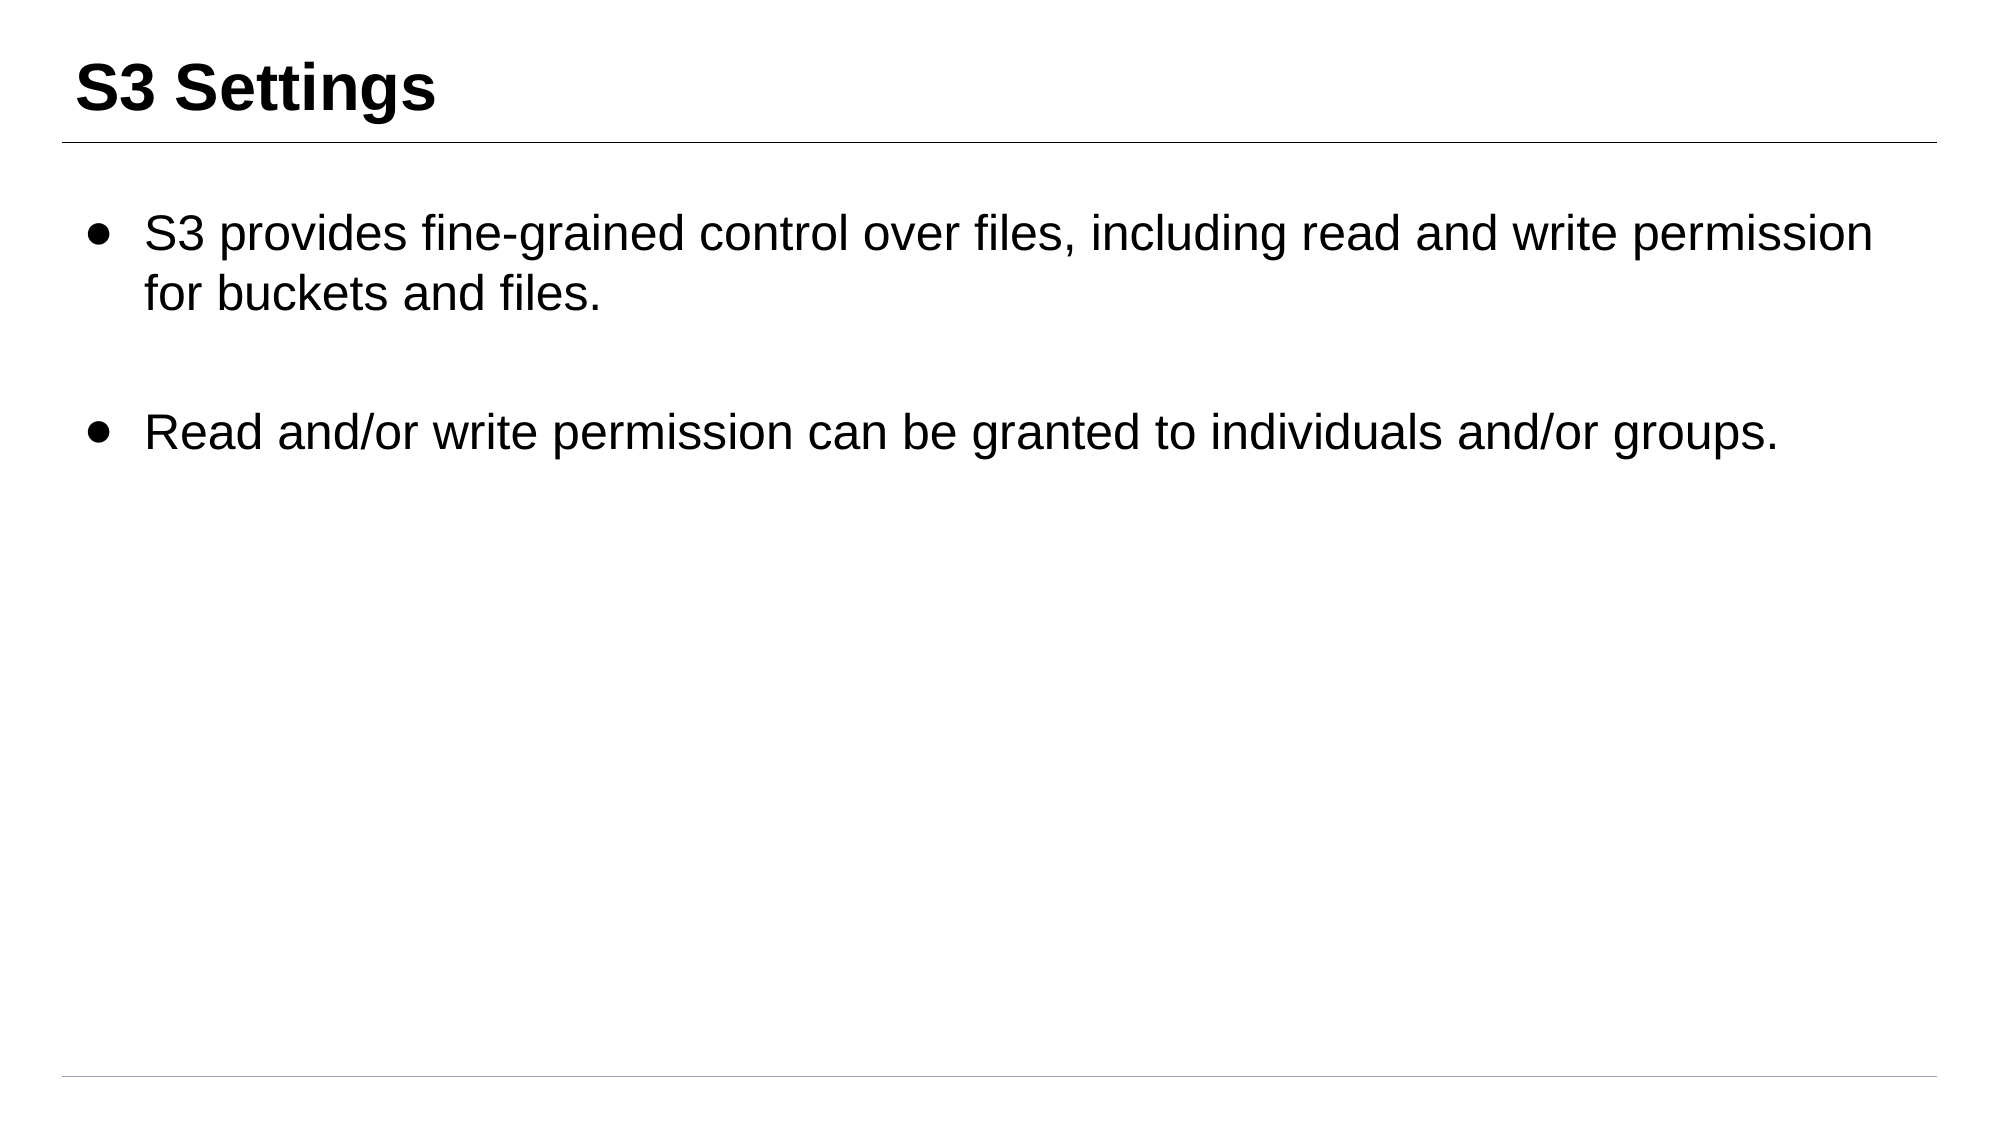

# S3 Settings
S3 provides fine-grained control over files, including read and write permission for buckets and files.

Read and/or write permission can be granted to individuals and/or groups.